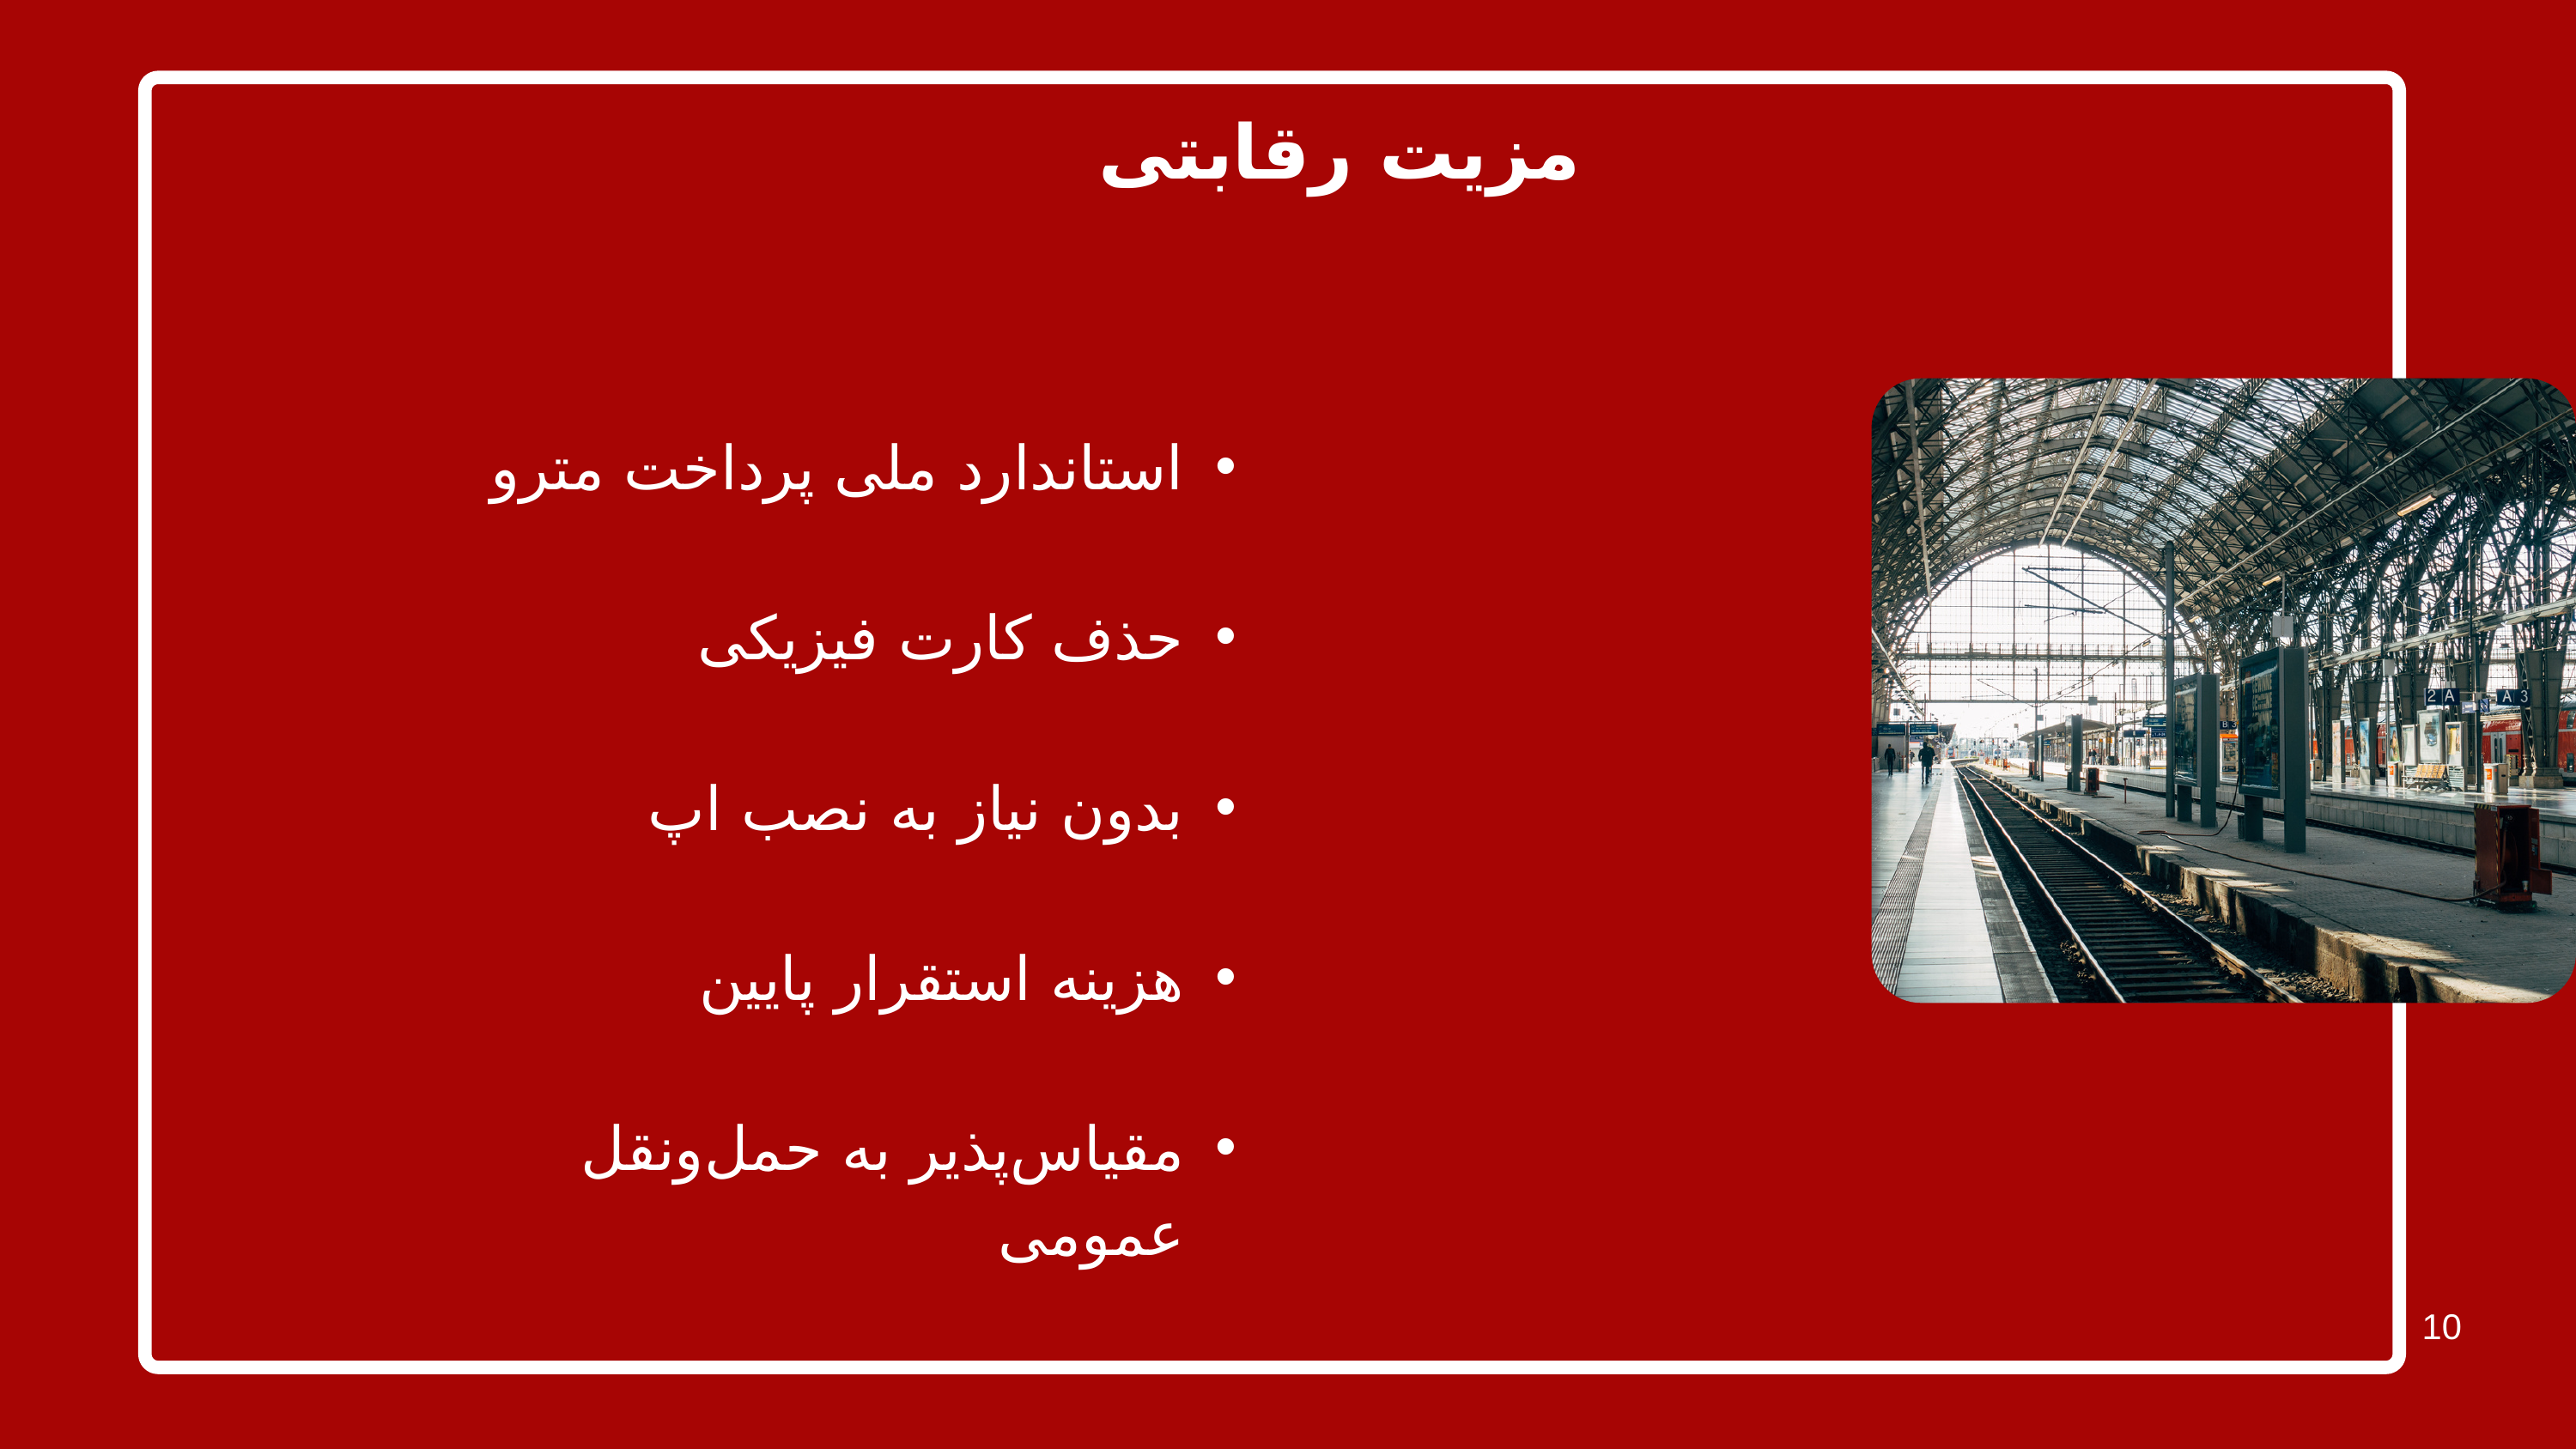

مزیت رقابتی

استاندارد ملی پرداخت مترو

حذف کارت فیزیکی

بدون نیاز به نصب اپ

هزینه استقرار پایین

مقیاس‌پذیر به حمل‌ونقل عمومی
10